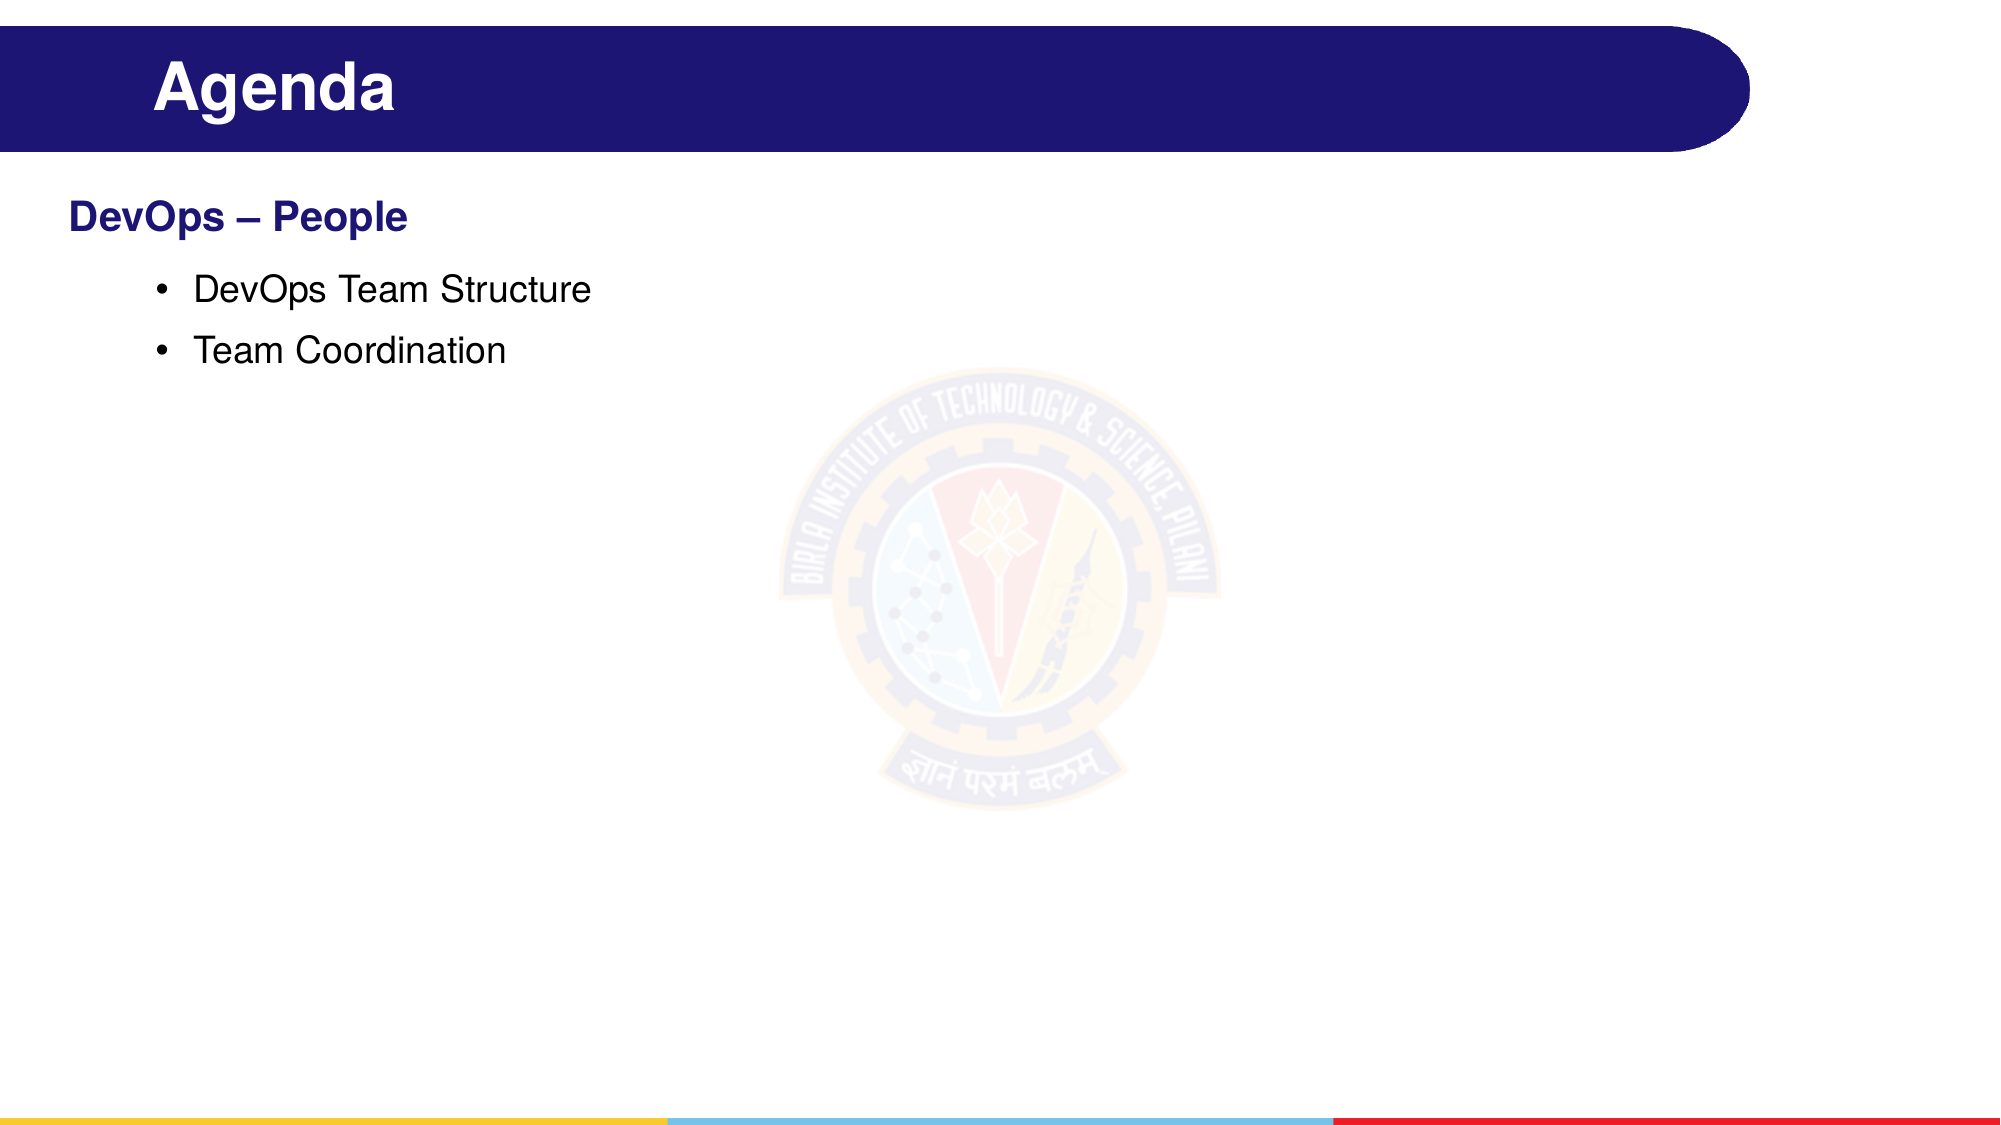

# Agenda
DevOps – People
DevOps Team Structure
Team Coordination